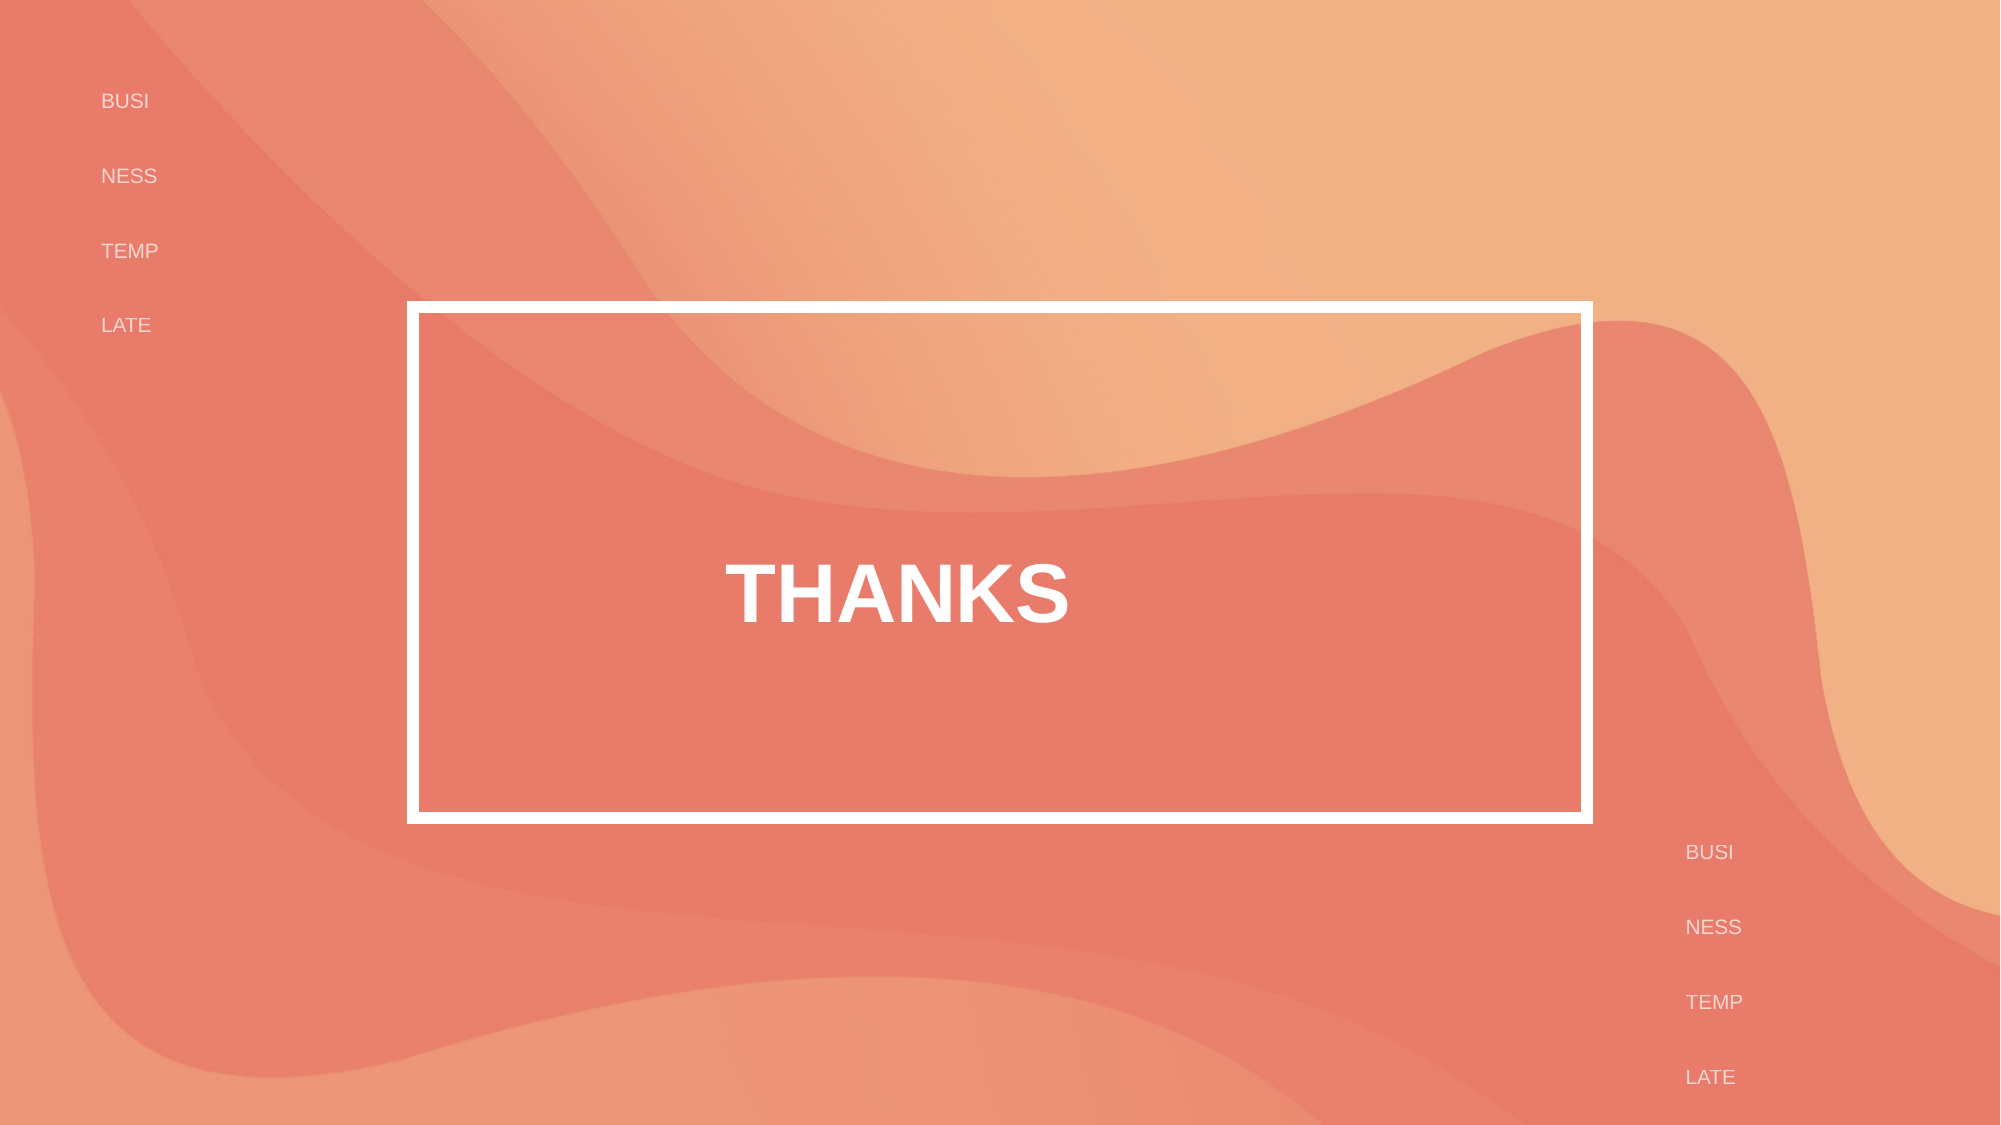

BUSI
NESS
TEMP
LATE

THANKS
BUSI
NESS
TEMP
LATE